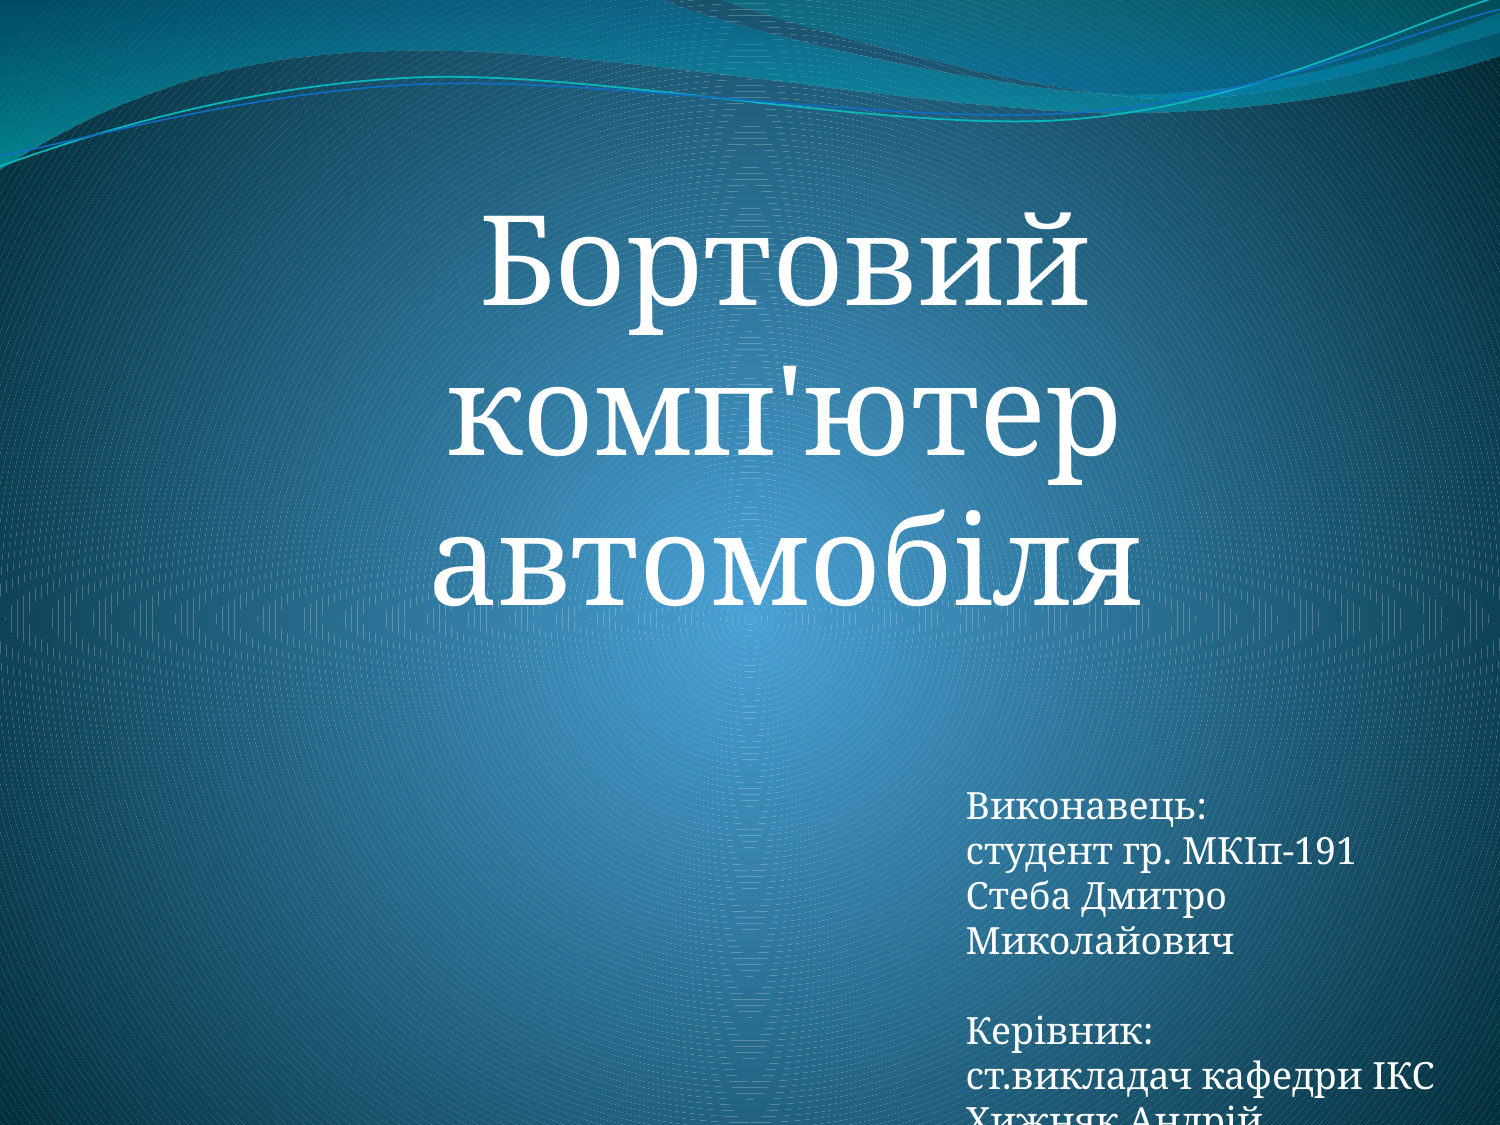

Бортовий комп'ютер автомобіля
Виконавець:
студент гр. МКІп-191
Стеба Дмитро Миколайович

Керівник:
ст.викладач кафедри ІКС
Хижняк Андрій Васильович